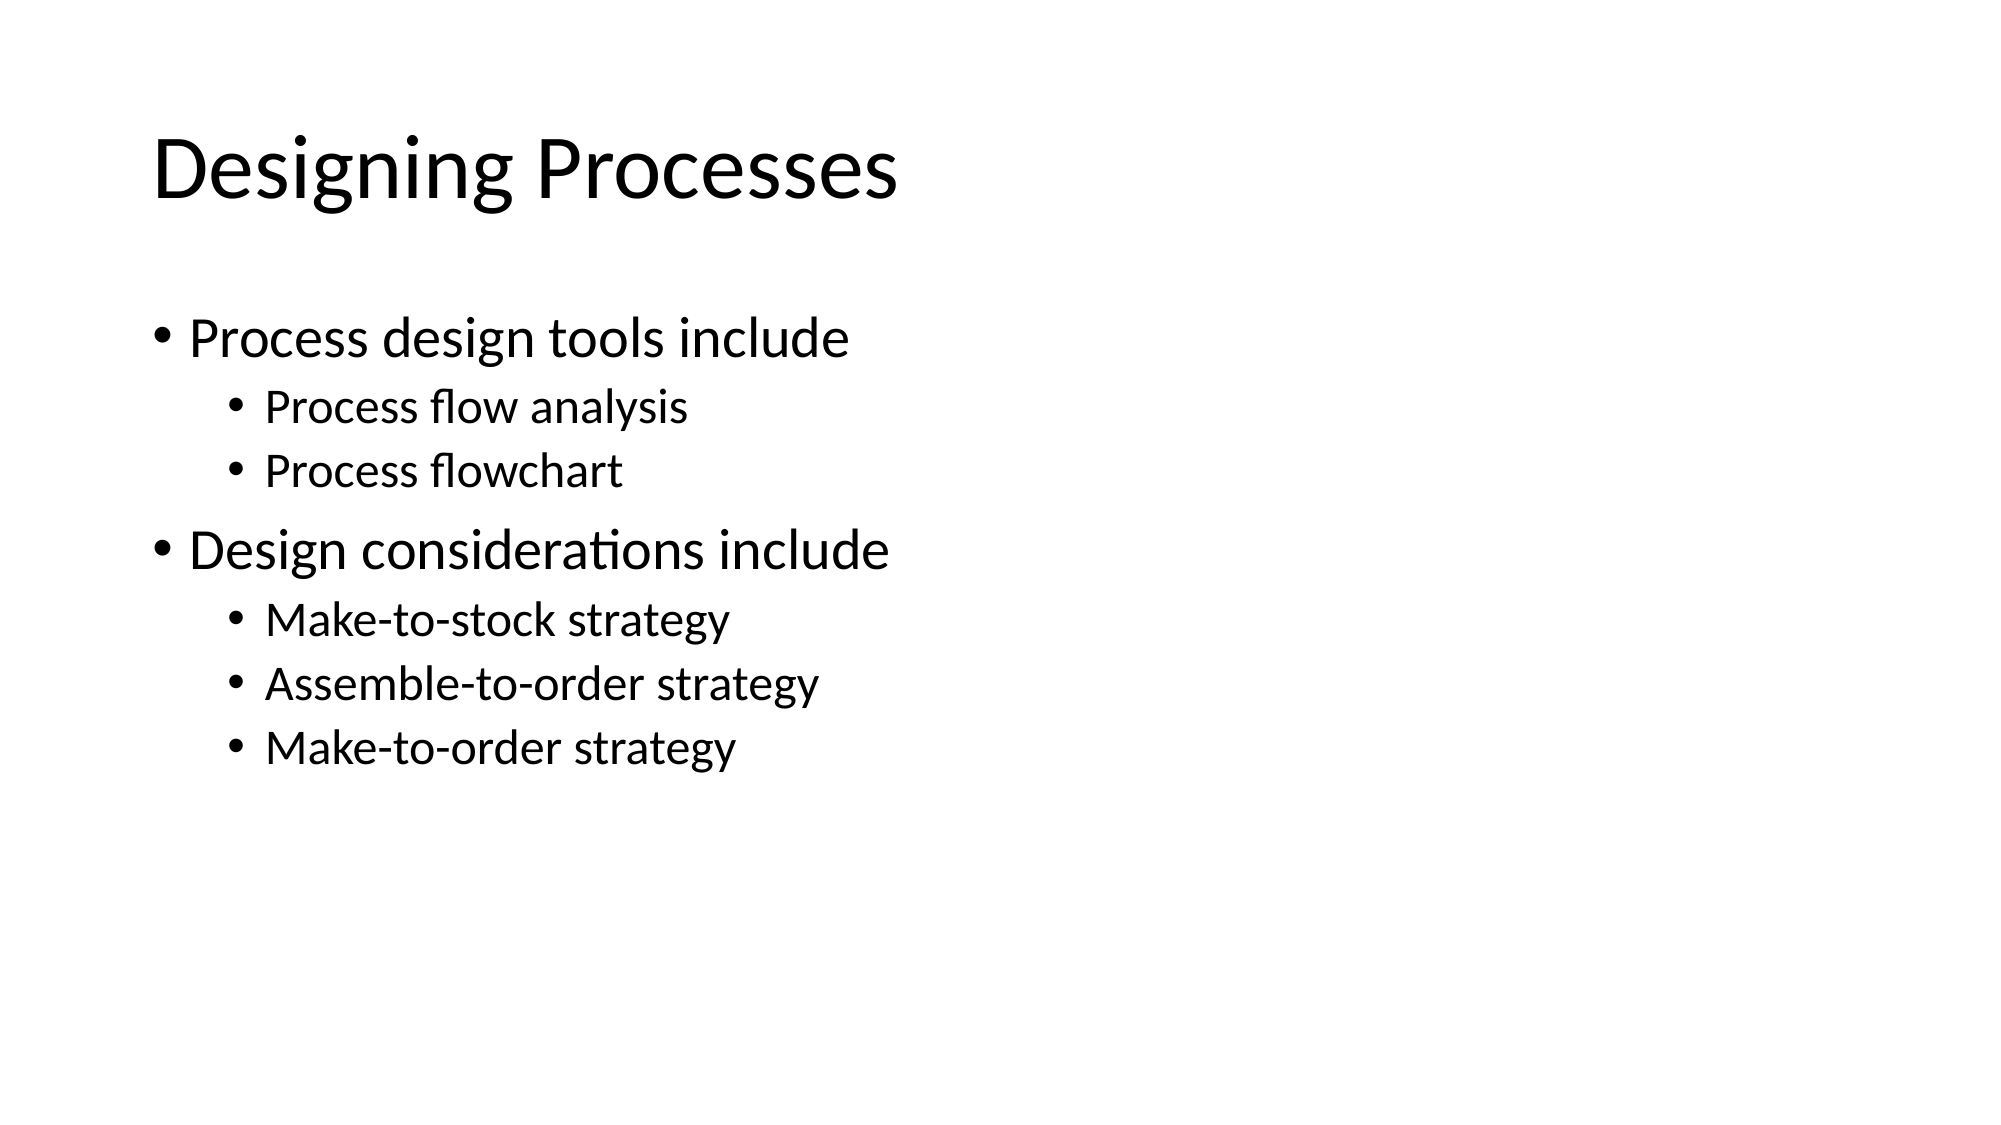

# Designing Processes
Process design tools include
Process flow analysis
Process flowchart
Design considerations include
Make-to-stock strategy
Assemble-to-order strategy
Make-to-order strategy